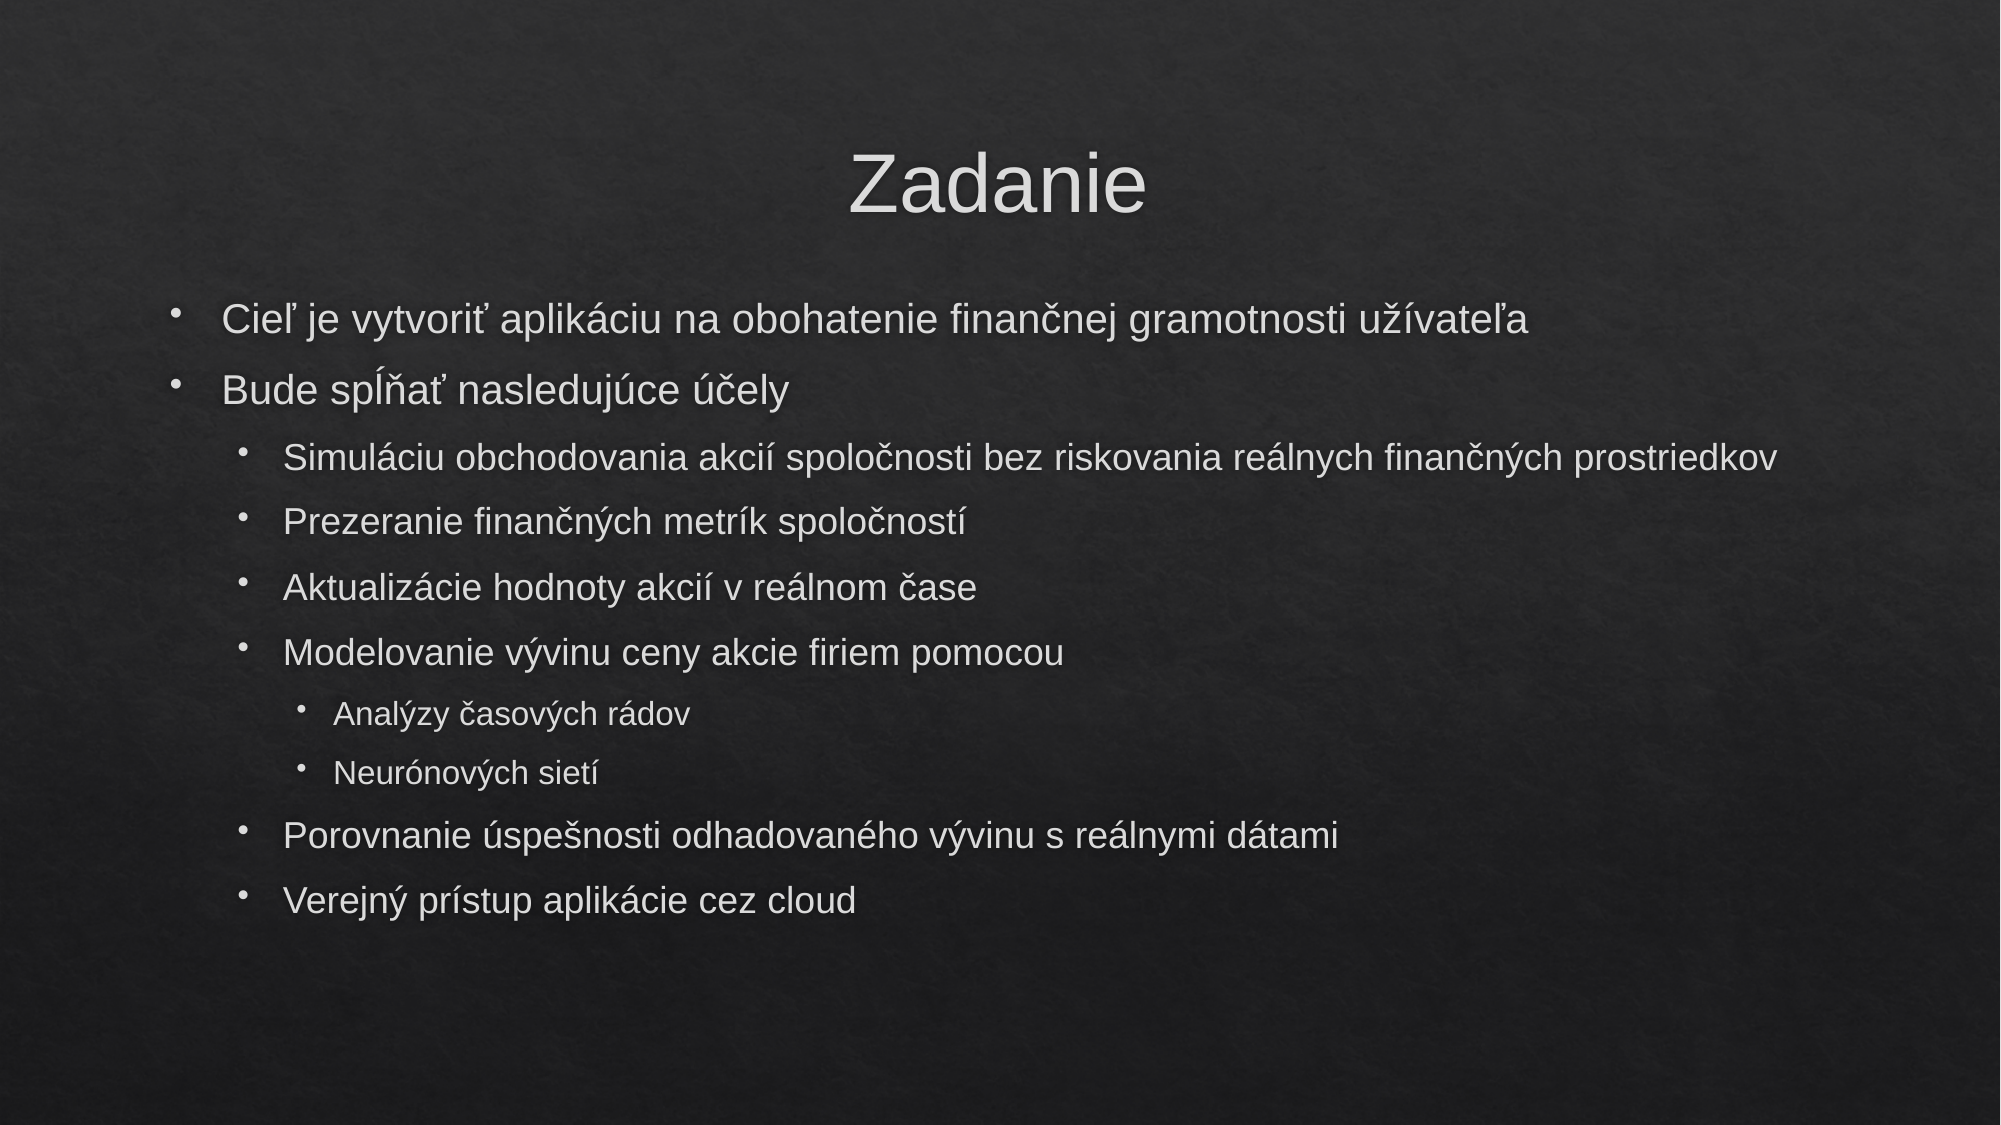

# Zadanie
Cieľ je vytvoriť aplikáciu na obohatenie finančnej gramotnosti užívateľa
Bude spĺňať nasledujúce účely
Simuláciu obchodovania akcií spoločnosti bez riskovania reálnych finančných prostriedkov
Prezeranie finančných metrík spoločností
Aktualizácie hodnoty akcií v reálnom čase
Modelovanie vývinu ceny akcie firiem pomocou
Analýzy časových rádov
Neurónových sietí
Porovnanie úspešnosti odhadovaného vývinu s reálnymi dátami
Verejný prístup aplikácie cez cloud